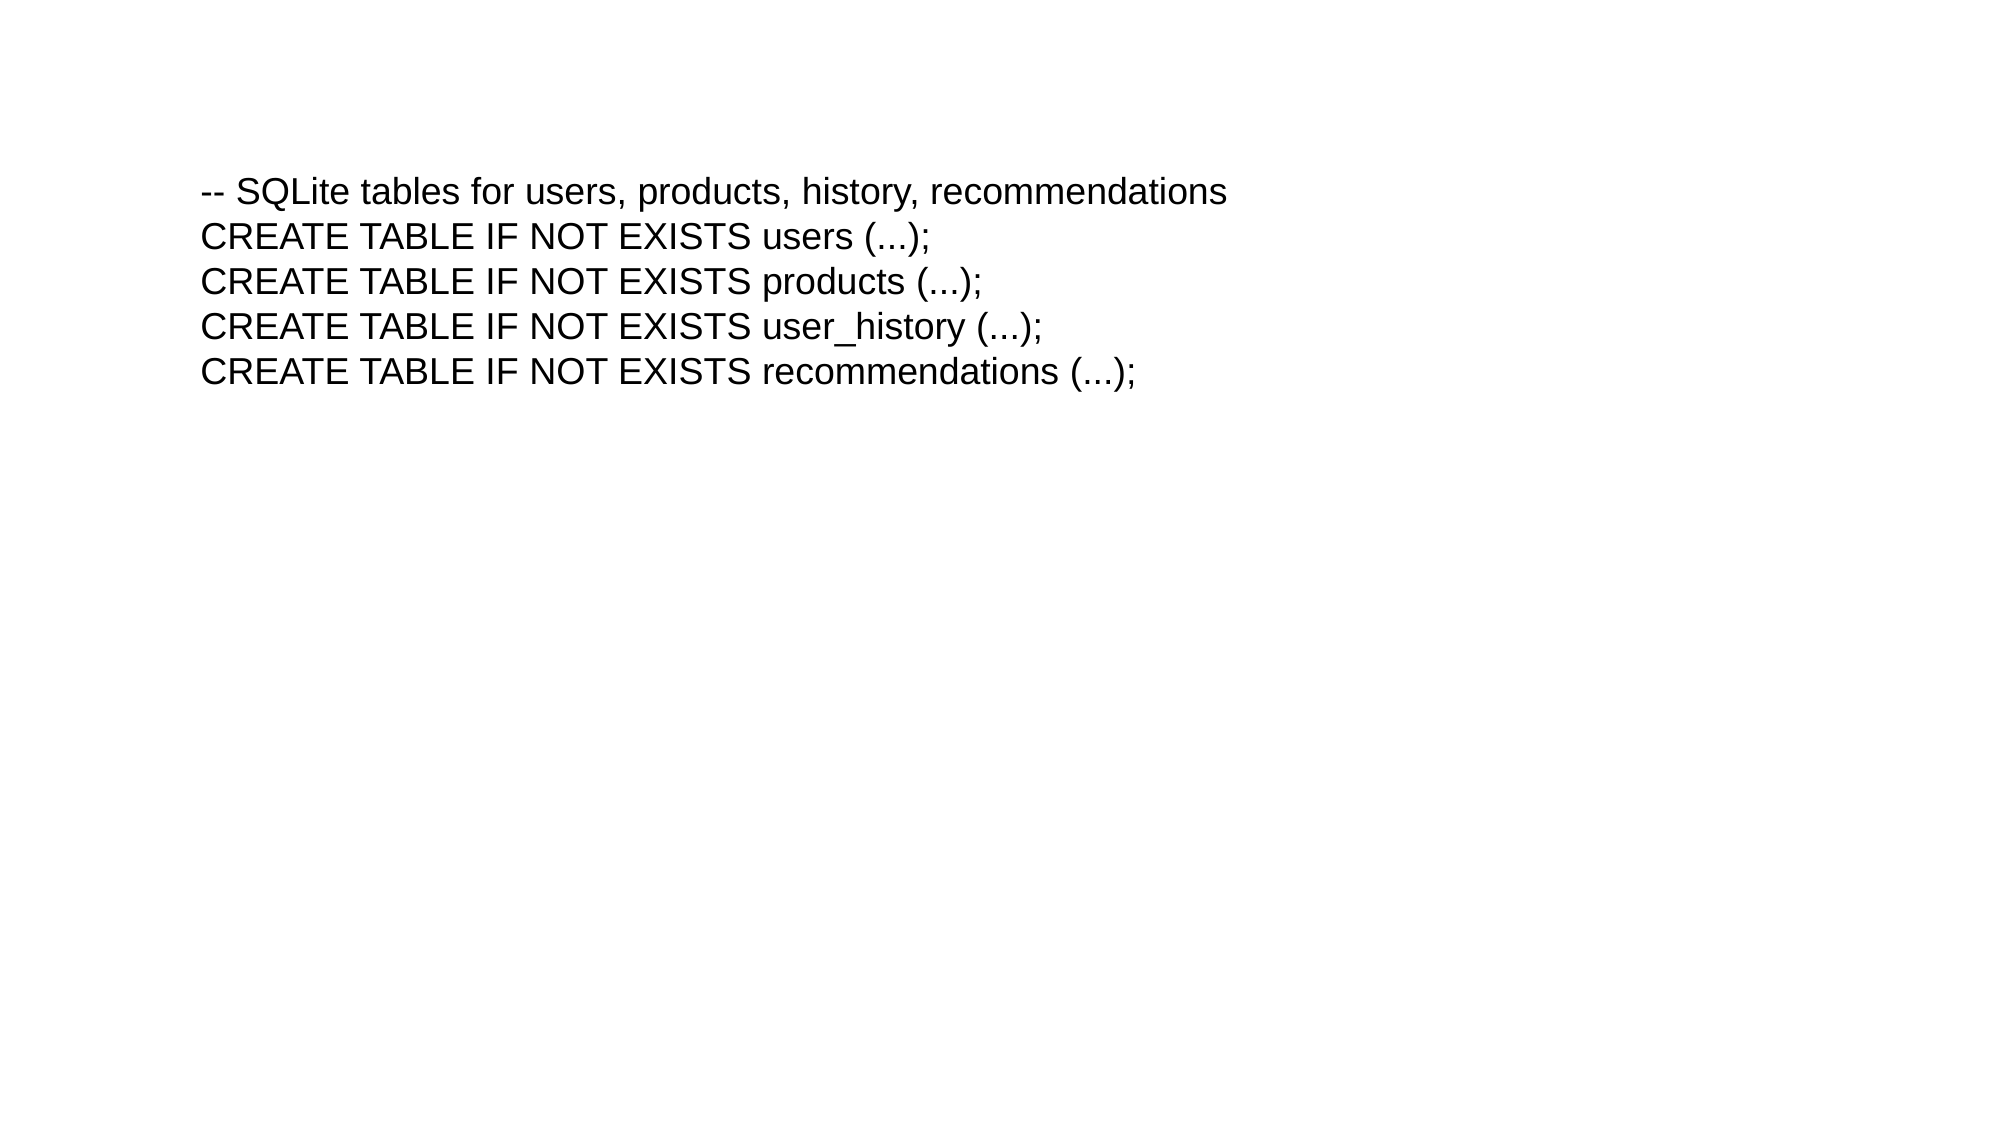

-- SQLite tables for users, products, history, recommendations
CREATE TABLE IF NOT EXISTS users (...);
CREATE TABLE IF NOT EXISTS products (...);
CREATE TABLE IF NOT EXISTS user_history (...);
CREATE TABLE IF NOT EXISTS recommendations (...);